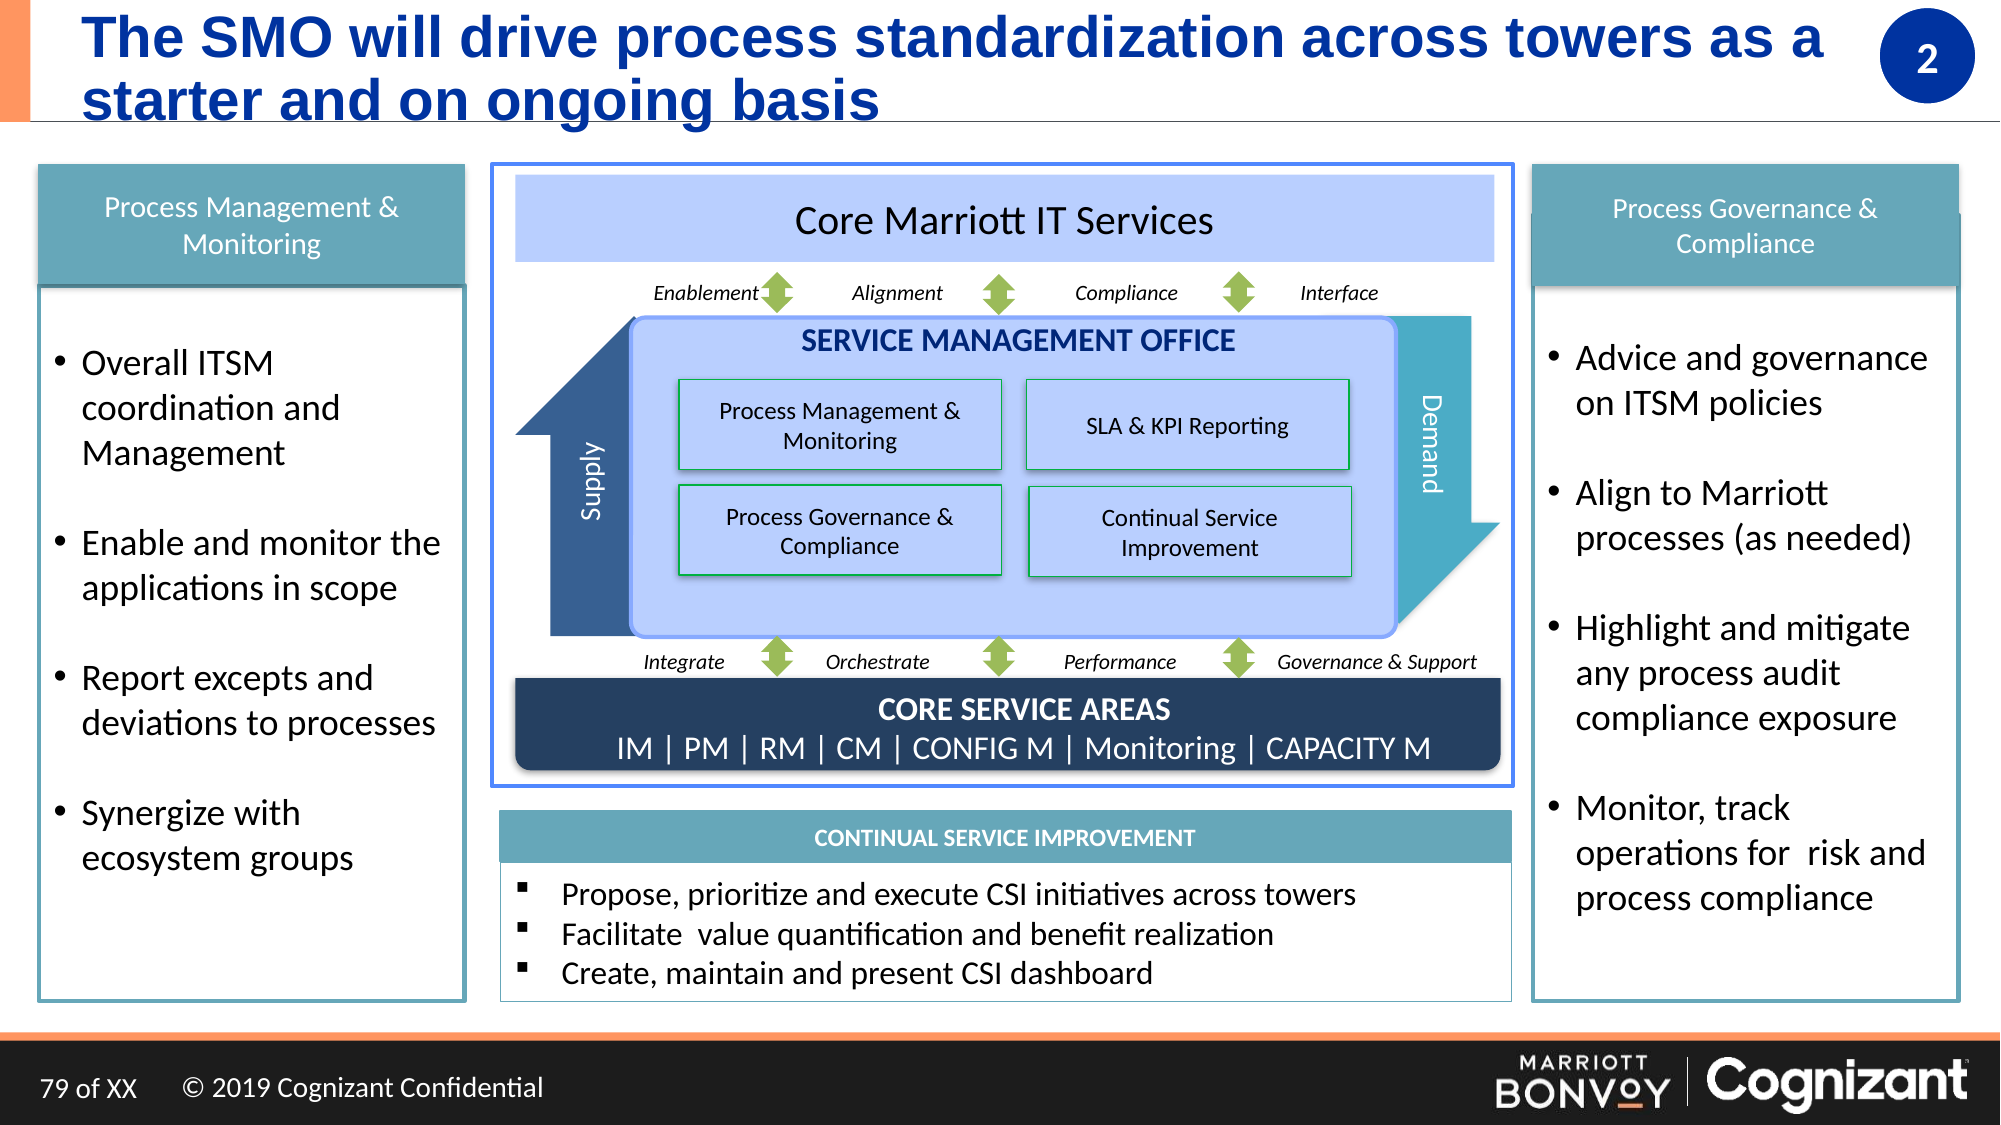

2
# The SMO will drive process standardization across towers as a starter and on ongoing basis
BW’s
Service Management Office
Process Governance & Compliance

Advice and governance on ITSM policies

Align to Marriott processes (as needed)

Highlight and mitigate any process audit compliance exposure

Monitor, track operations for  risk and process compliance
Process Management & Monitoring

Overall ITSM coordination and Management

Enable and monitor the applications in scope

Report excepts and deviations to processes

Synergize with ecosystem groups

Core Marriott IT Services

Enablement
Alignment
Compliance
Interface

Integrate
Orchestrate
Performance
Governance & Support

Process Management & Monitoring
SLA & KPI Reporting
Demand
   Supply
Process Governance & Compliance
Continual Service Improvement

CORE SERVICE AREAS
IM | PM | RM | CM | CONFIG M | Monitoring | CAPACITY M
CONTINUAL SERVICE IMPROVEMENT
Propose, prioritize and execute CSI initiatives across towers
Facilitate  value quantification and benefit realization
Create, maintain and present CSI dashboard
SERVICE MANAGEMENT OFFICE